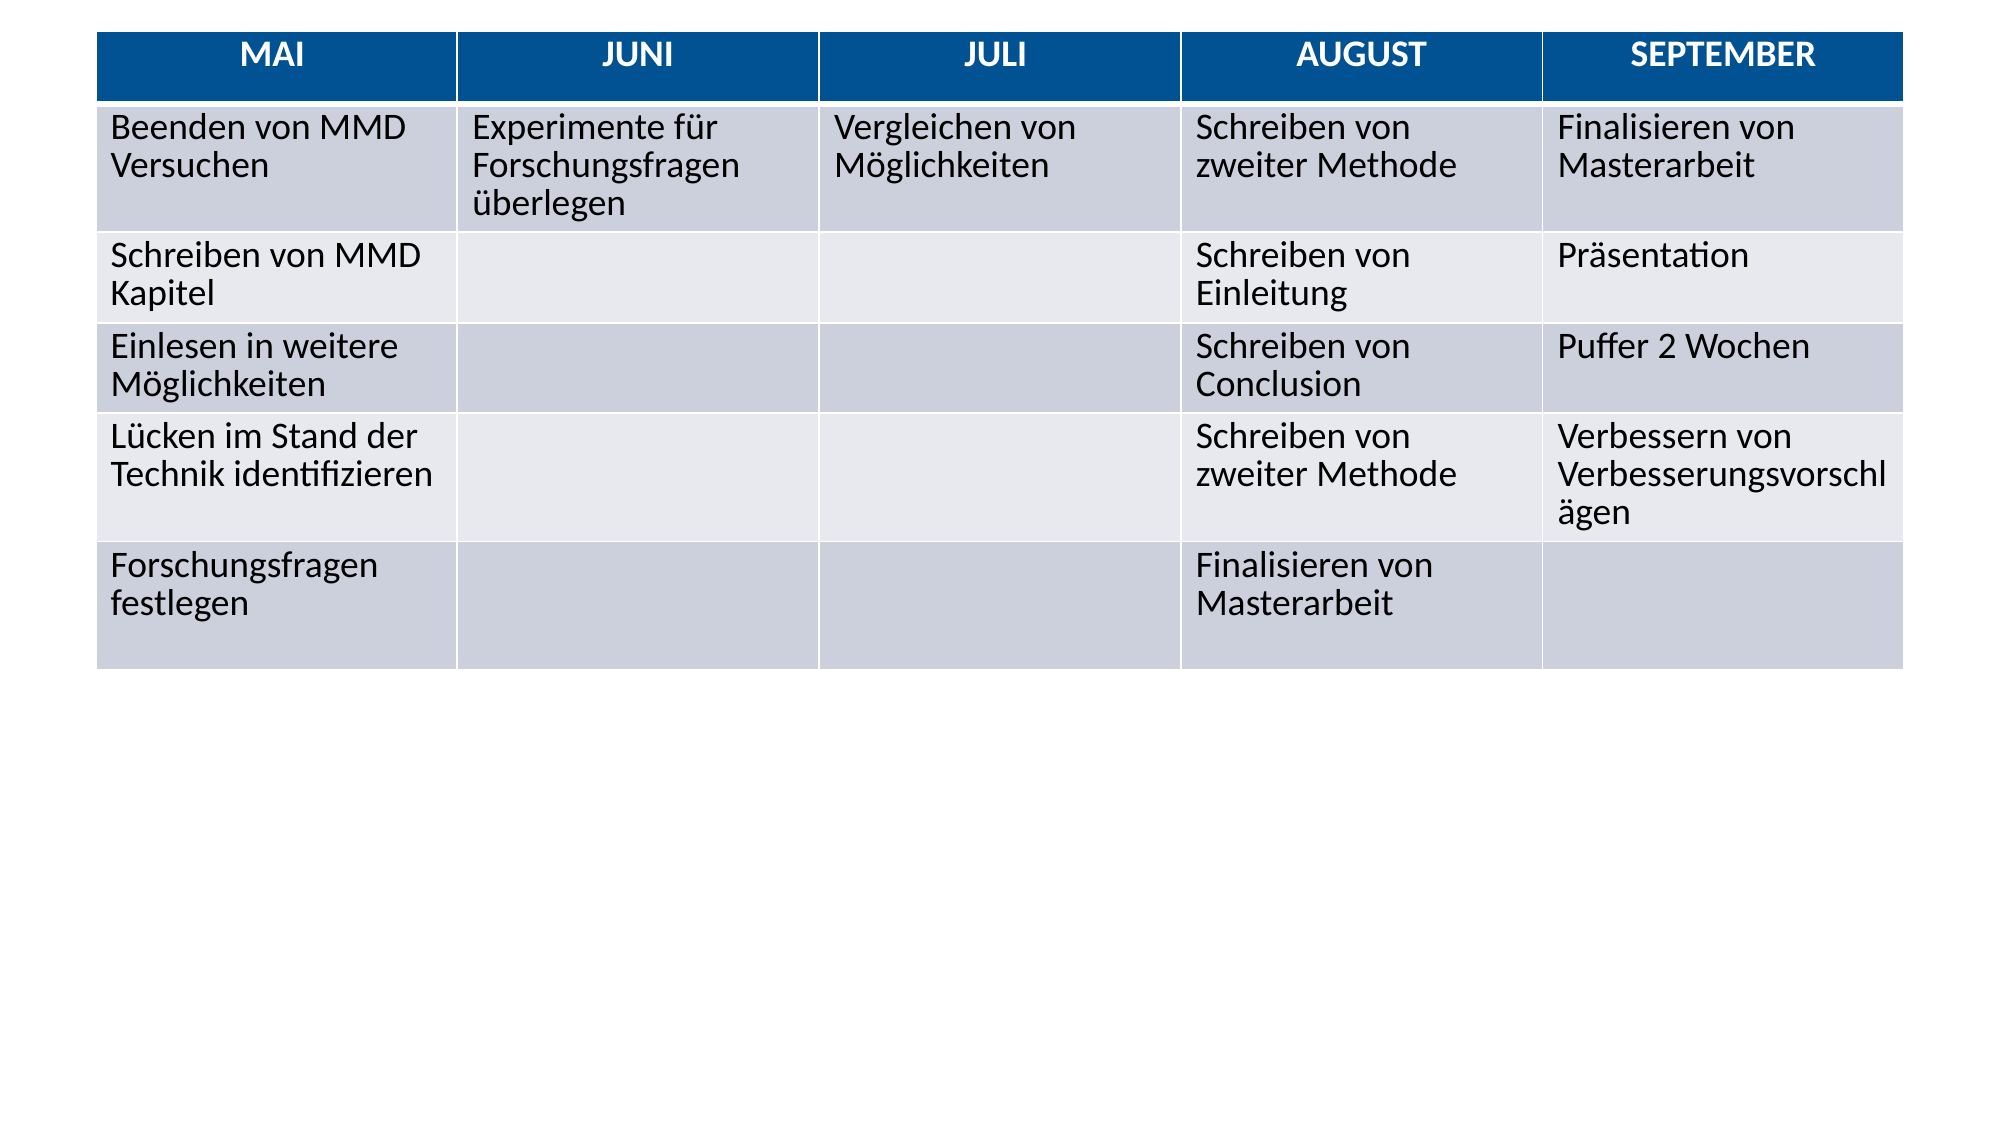

| MAI | JUNI | JULI | AUGUST | SEPTEMBER |
| --- | --- | --- | --- | --- |
| Beenden von MMD Versuchen | Experimente für Forschungsfragen überlegen | Vergleichen von Möglichkeiten | Schreiben von zweiter Methode | Finalisieren von Masterarbeit |
| Schreiben von MMD Kapitel |  |  | Schreiben von Einleitung | Präsentation |
| Einlesen in weitere Möglichkeiten |  |  | Schreiben von Conclusion | Puffer 2 Wochen |
| Lücken im Stand der Technik identifizieren |  |  | Schreiben von zweiter Methode | Verbessern von Verbesserungsvorschlägen |
| Forschungsfragen festlegen |  |  | Finalisieren von Masterarbeit |  |